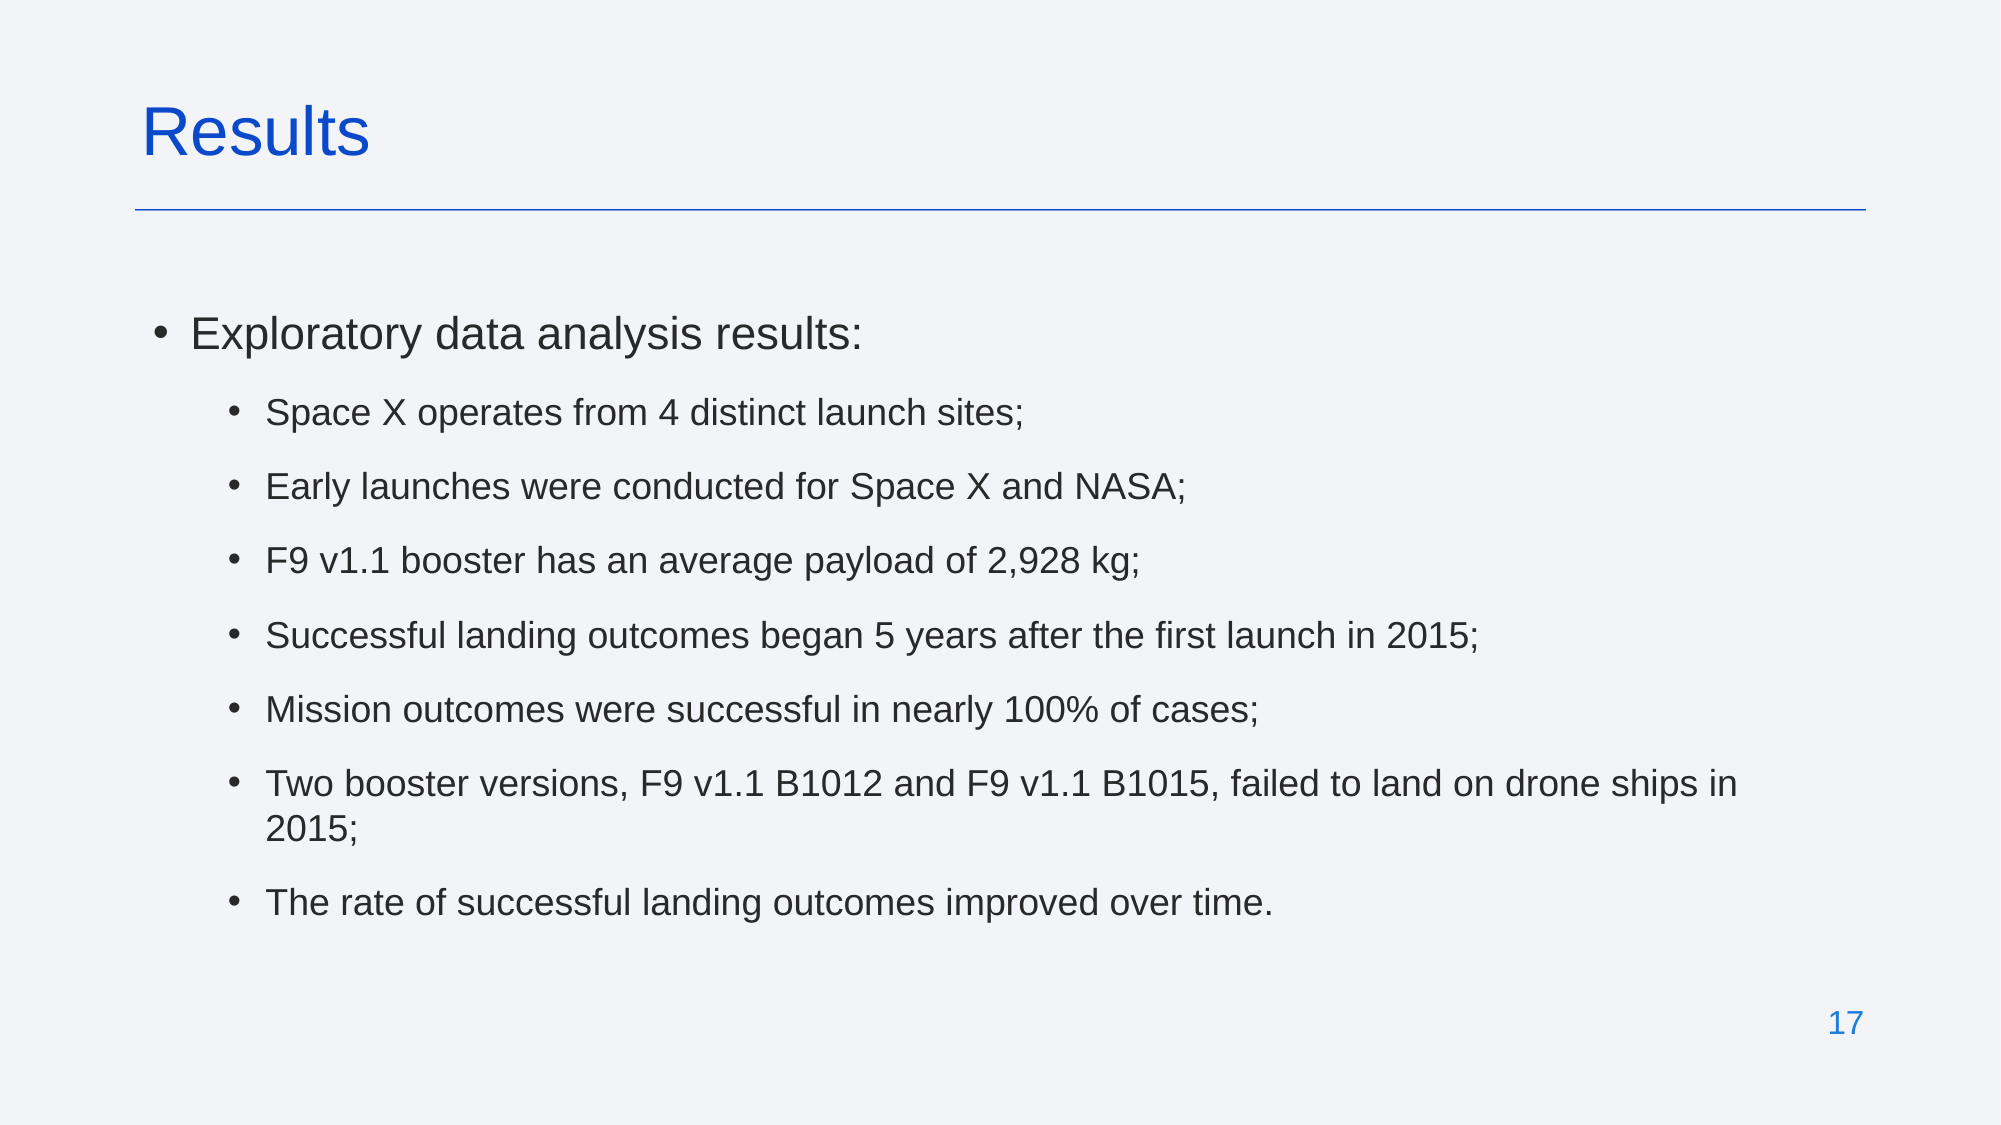

Results
Exploratory data analysis results:
Space X operates from 4 distinct launch sites;
Early launches were conducted for Space X and NASA;
F9 v1.1 booster has an average payload of 2,928 kg;
Successful landing outcomes began 5 years after the first launch in 2015;
Mission outcomes were successful in nearly 100% of cases;
Two booster versions, F9 v1.1 B1012 and F9 v1.1 B1015, failed to land on drone ships in 2015;
The rate of successful landing outcomes improved over time.

17